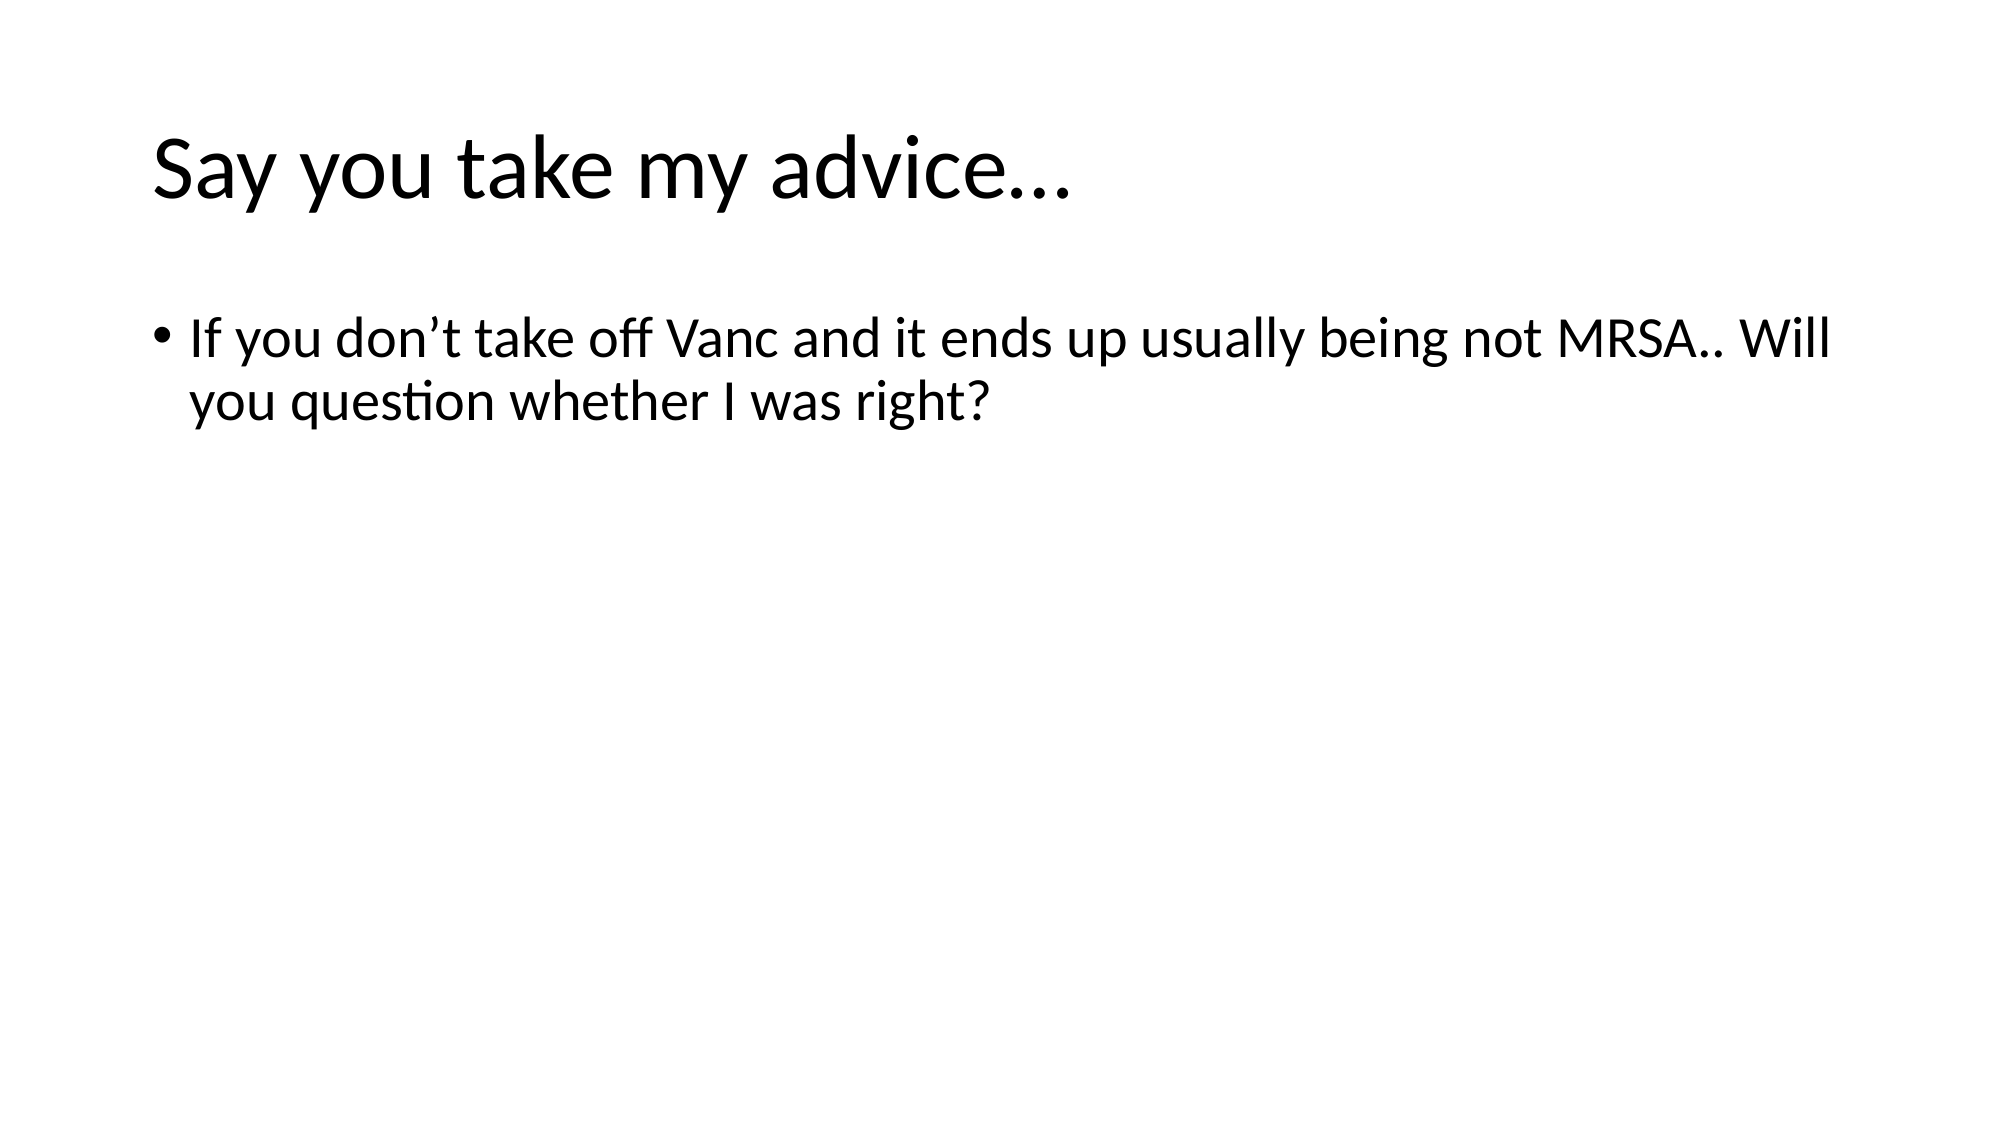

# Say you take my advice…
If you don’t take off Vanc and it ends up usually being not MRSA.. Will you question whether I was right?